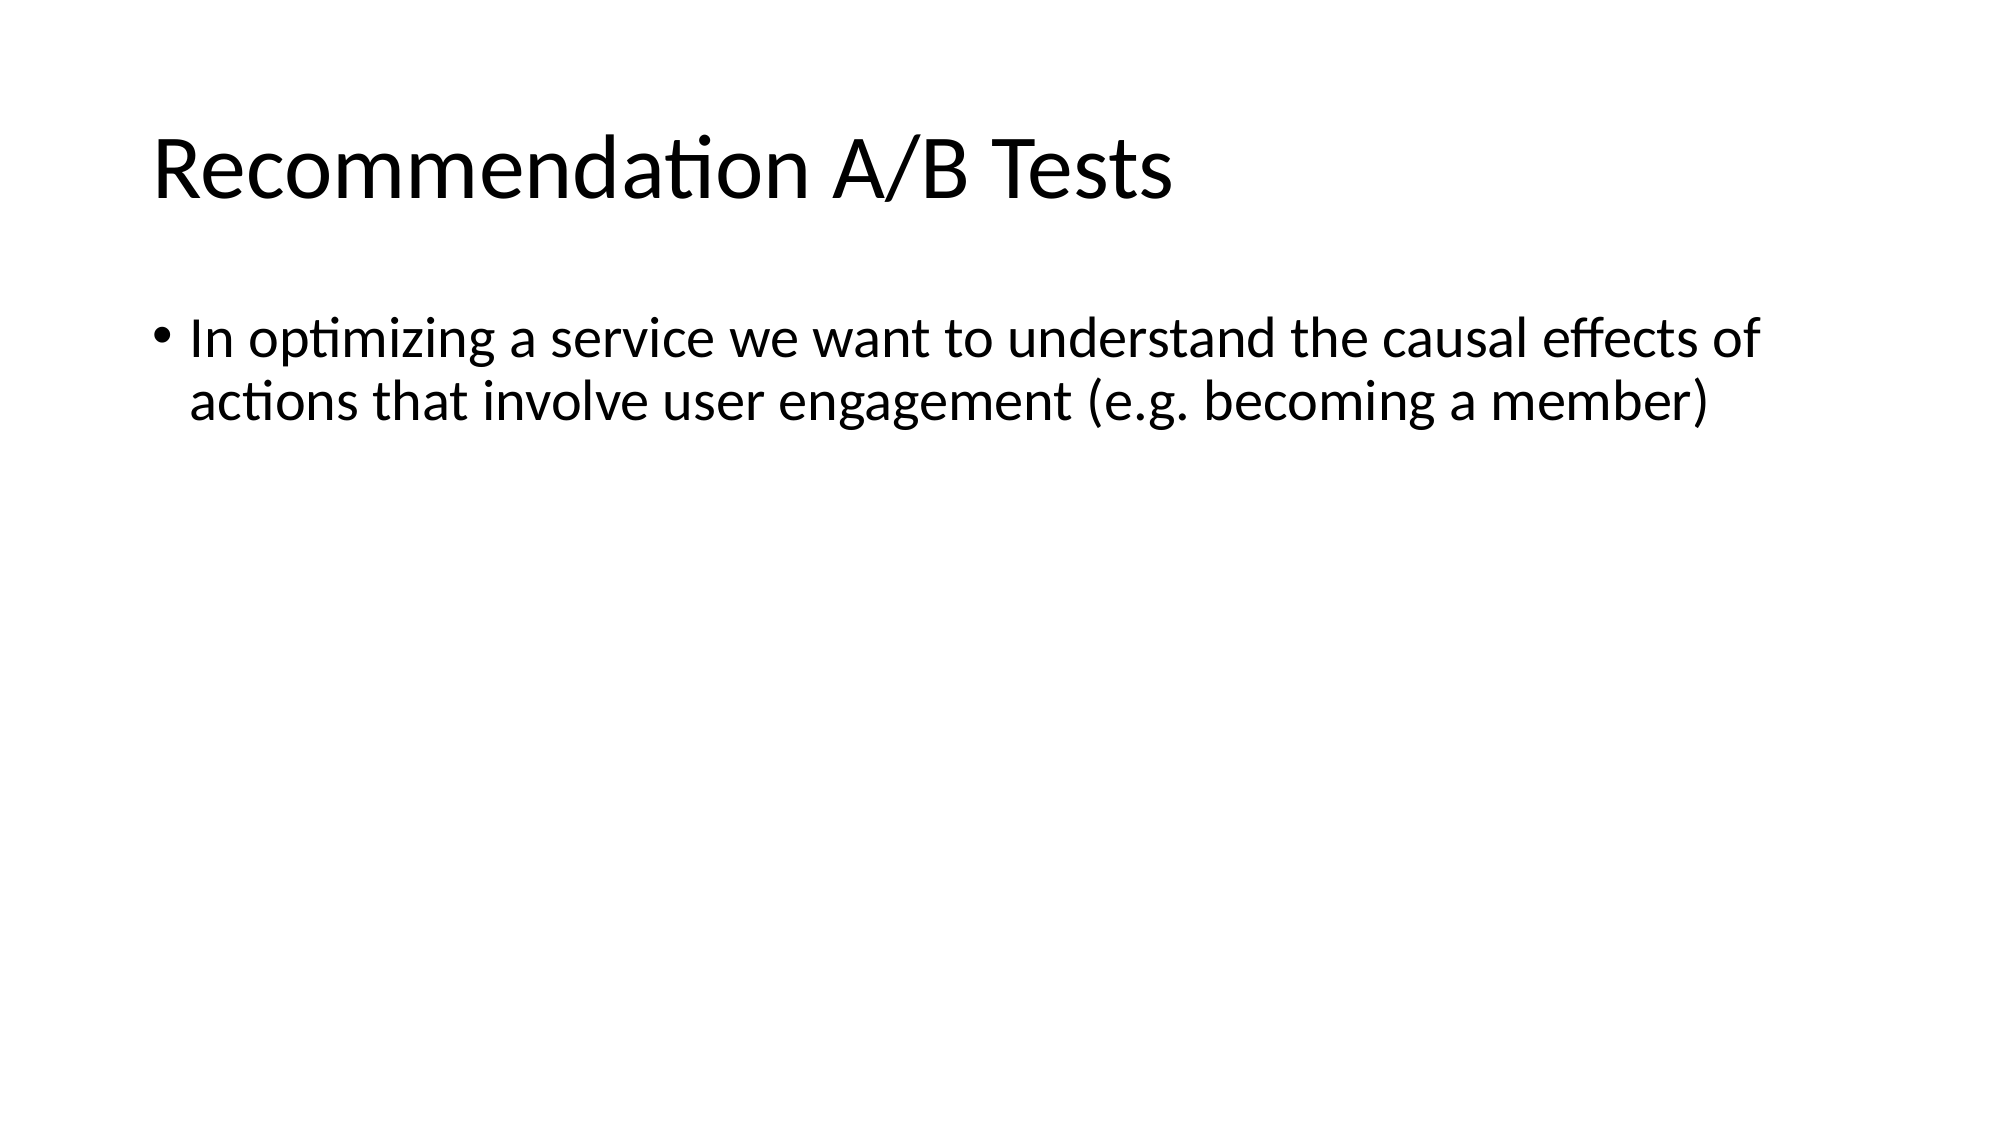

# Recommendation A/B Tests
In optimizing a service we want to understand the causal effects of actions that involve user engagement (e.g. becoming a member)